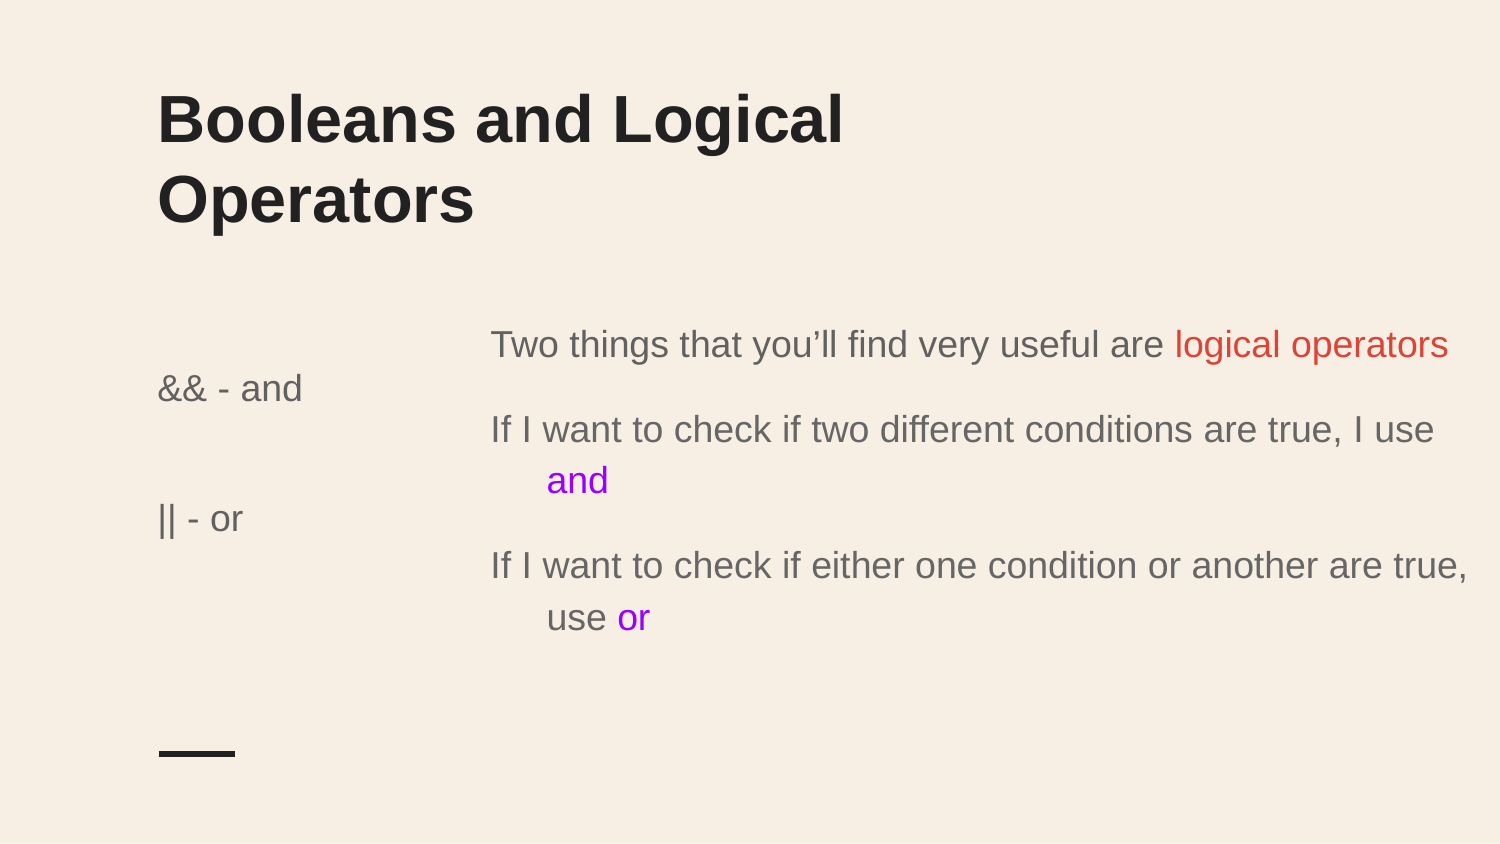

# Booleans and Logical Operators
Two things that you’ll find very useful are logical operators
If I want to check if two different conditions are true, I use and
If I want to check if either one condition or another are true, use or
&& - and
|| - or